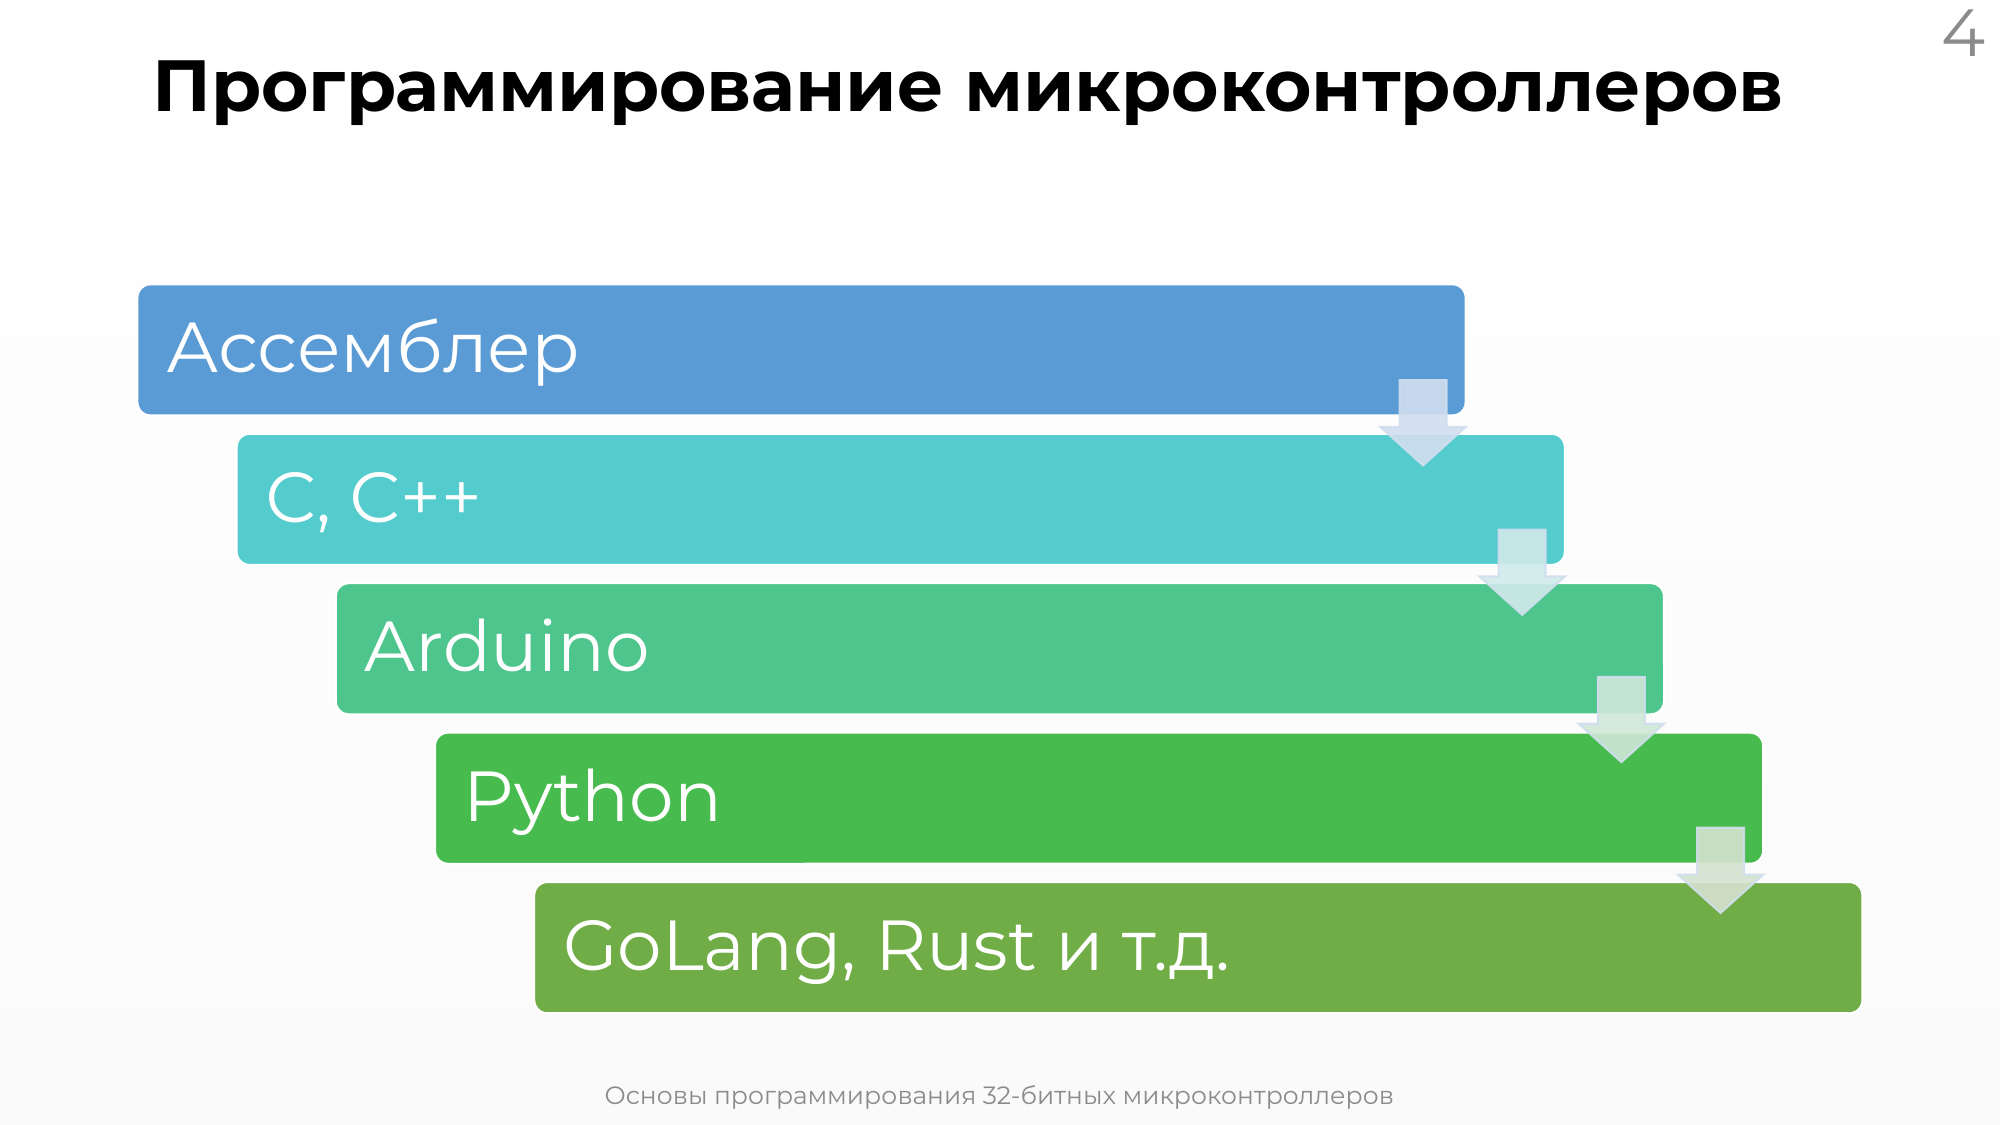

4
# Программирование микроконтроллеров
Ассемблер
С, С++
Arduino
Python
GoLang, Rust и т.д.

Основы программирования 32-битных микроконтроллеров